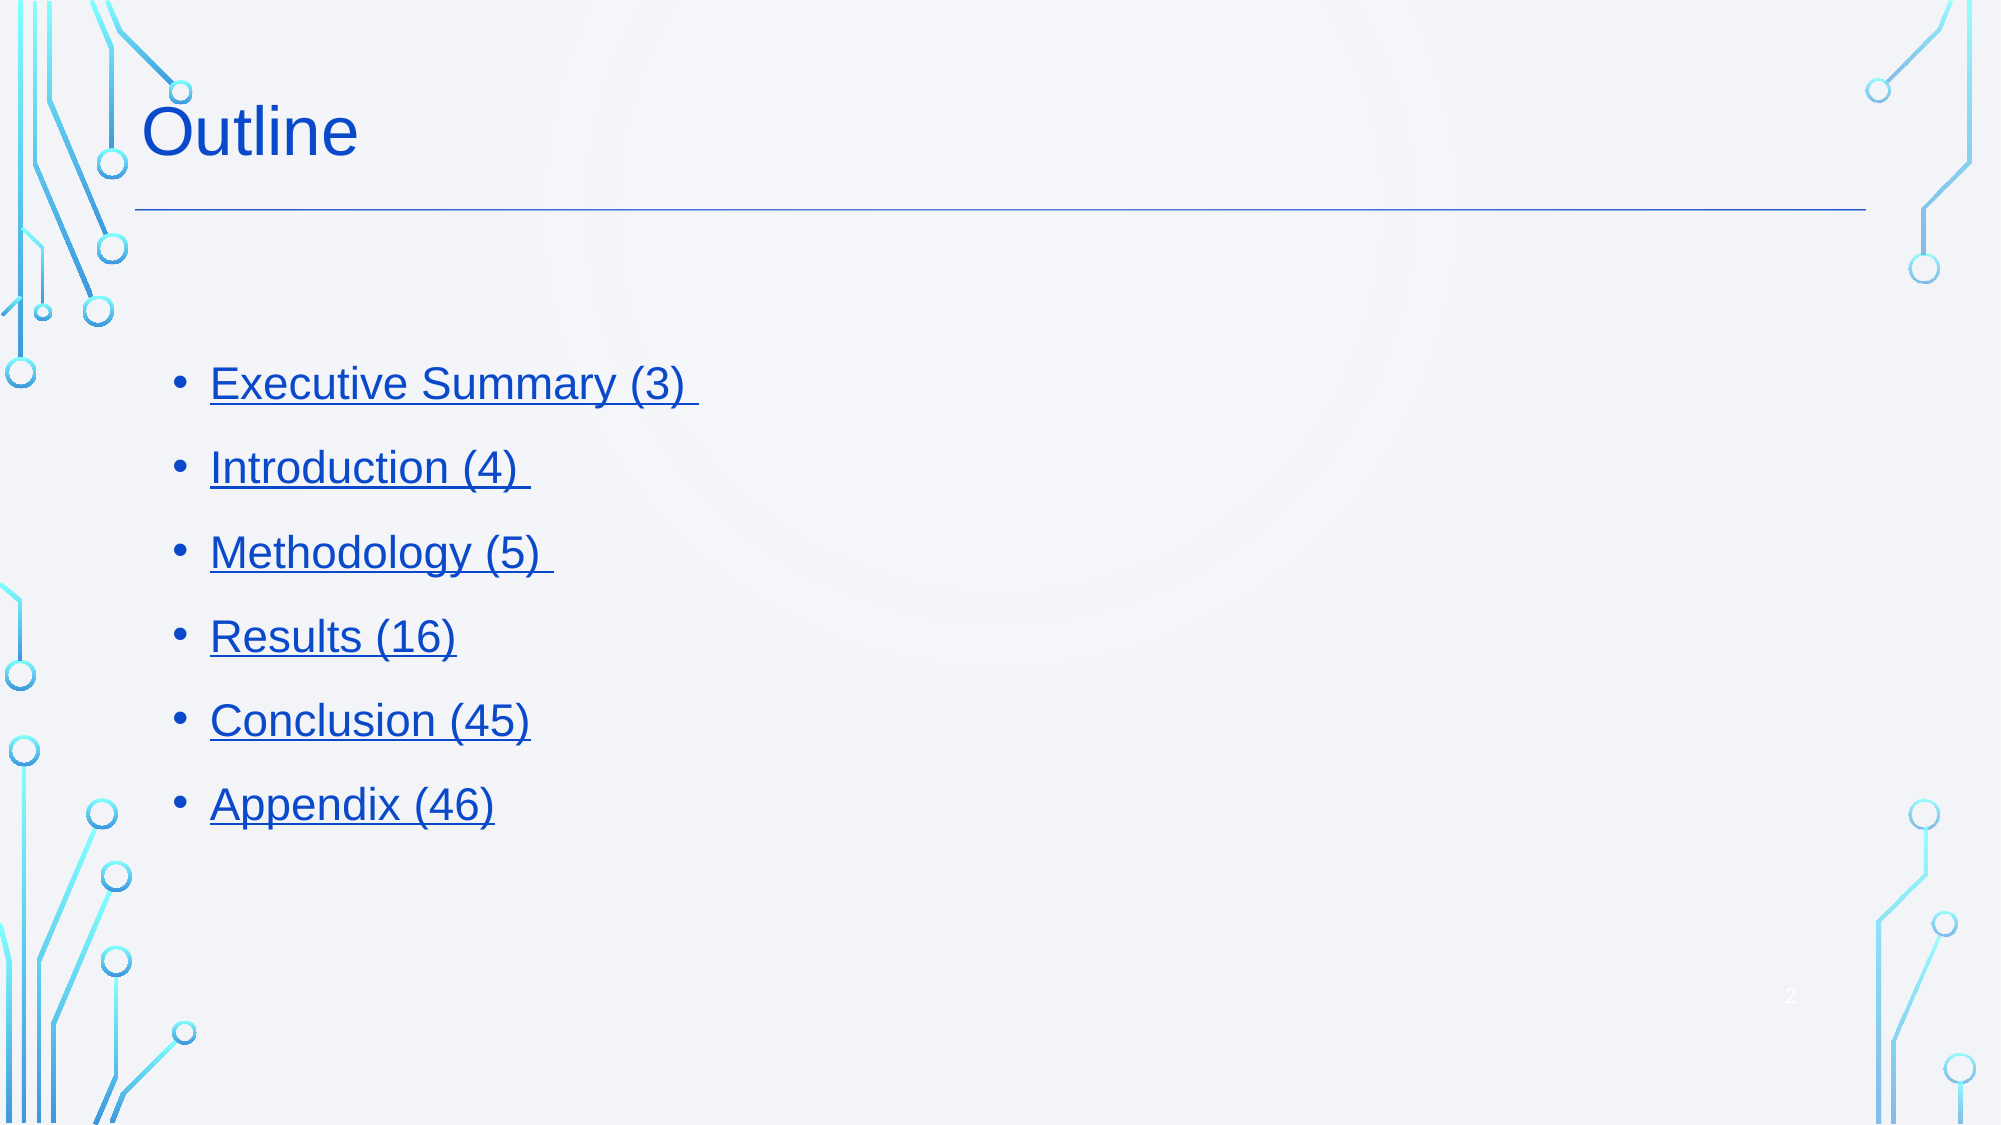

Outline
Executive Summary (3)
Introduction (4)
Methodology (5)
Results (16)
Conclusion (45)
Appendix (46)
2